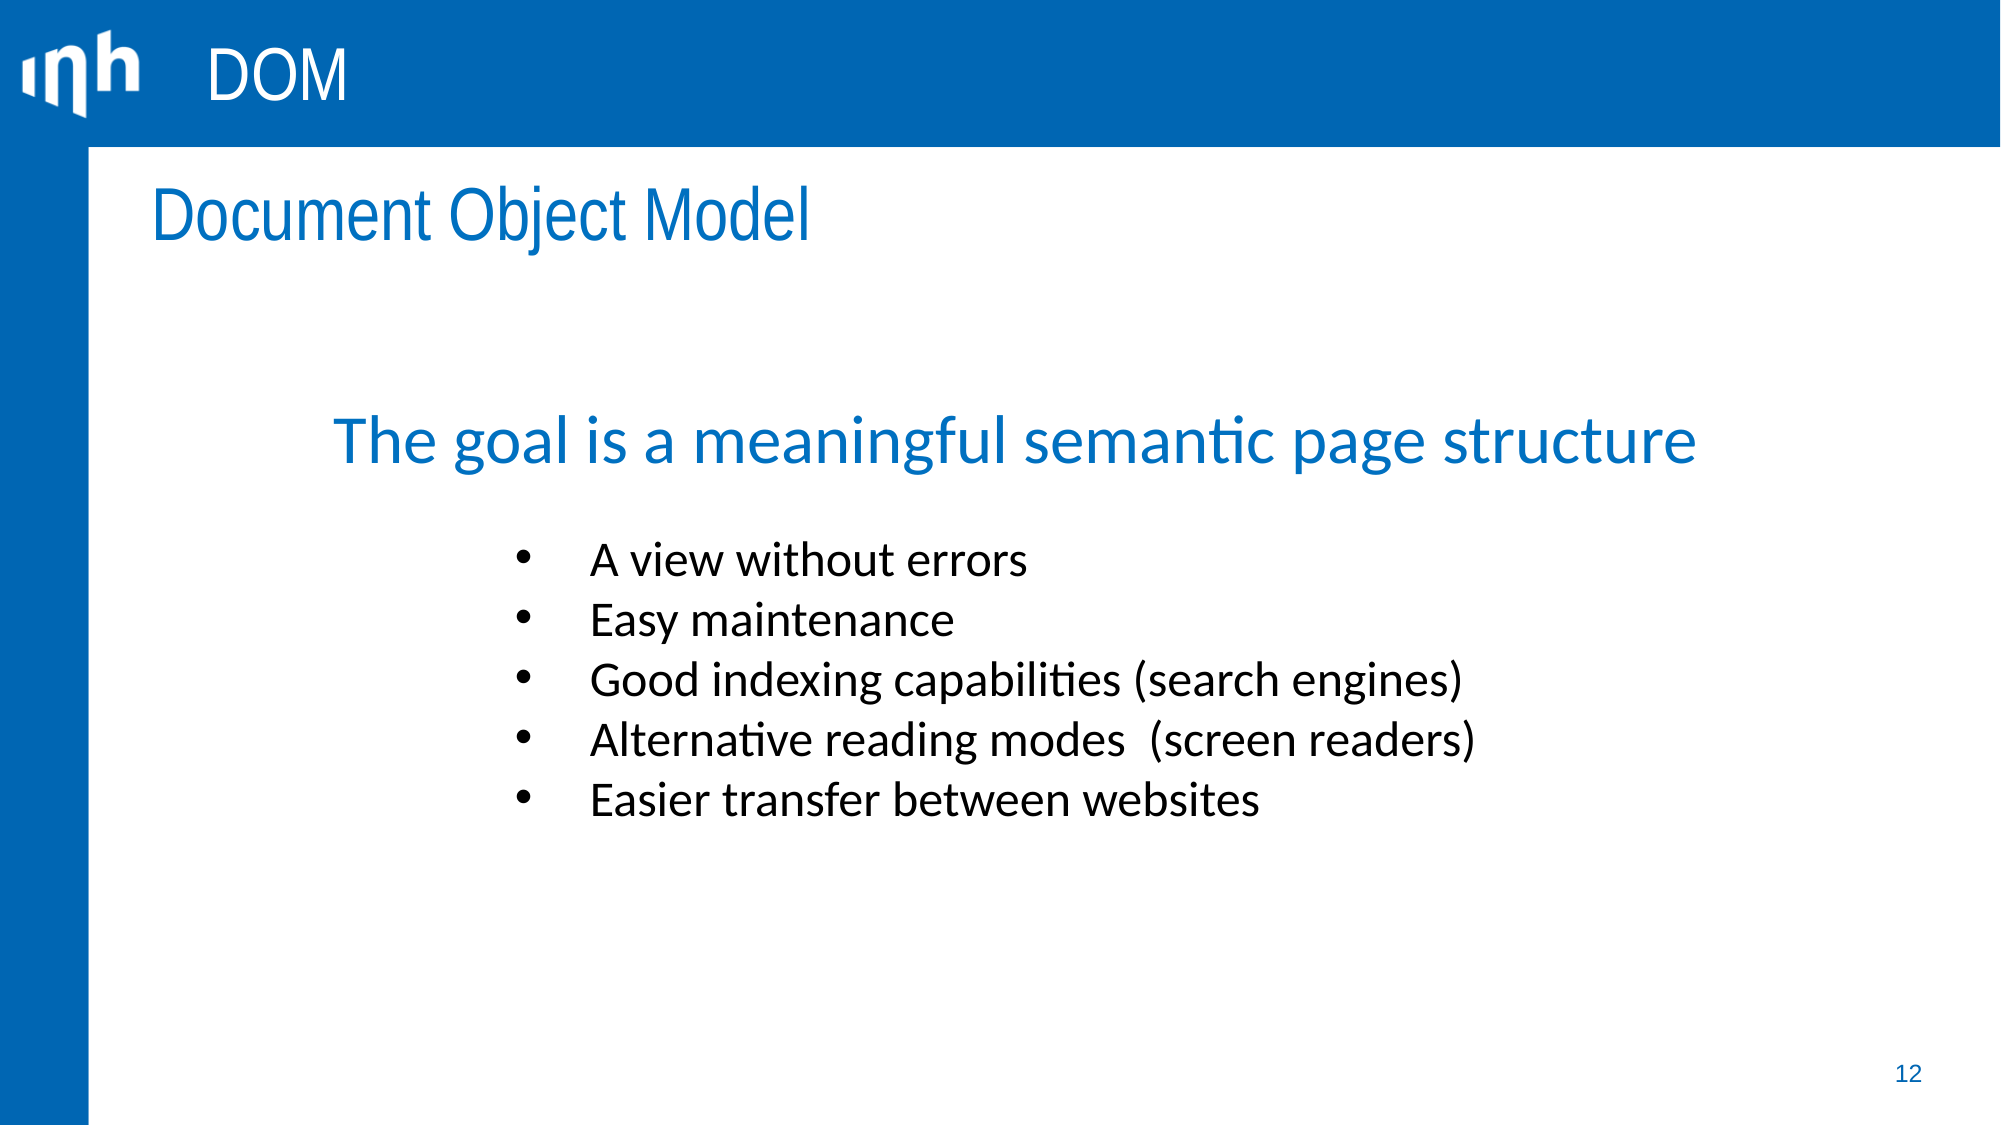

DOM
Document Object Model
The goal is a meaningful semantic page structure
A view without errors
Easy maintenance
Good indexing capabilities (search engines)
Alternative reading modes  (screen readers)
Easier transfer between websites
12